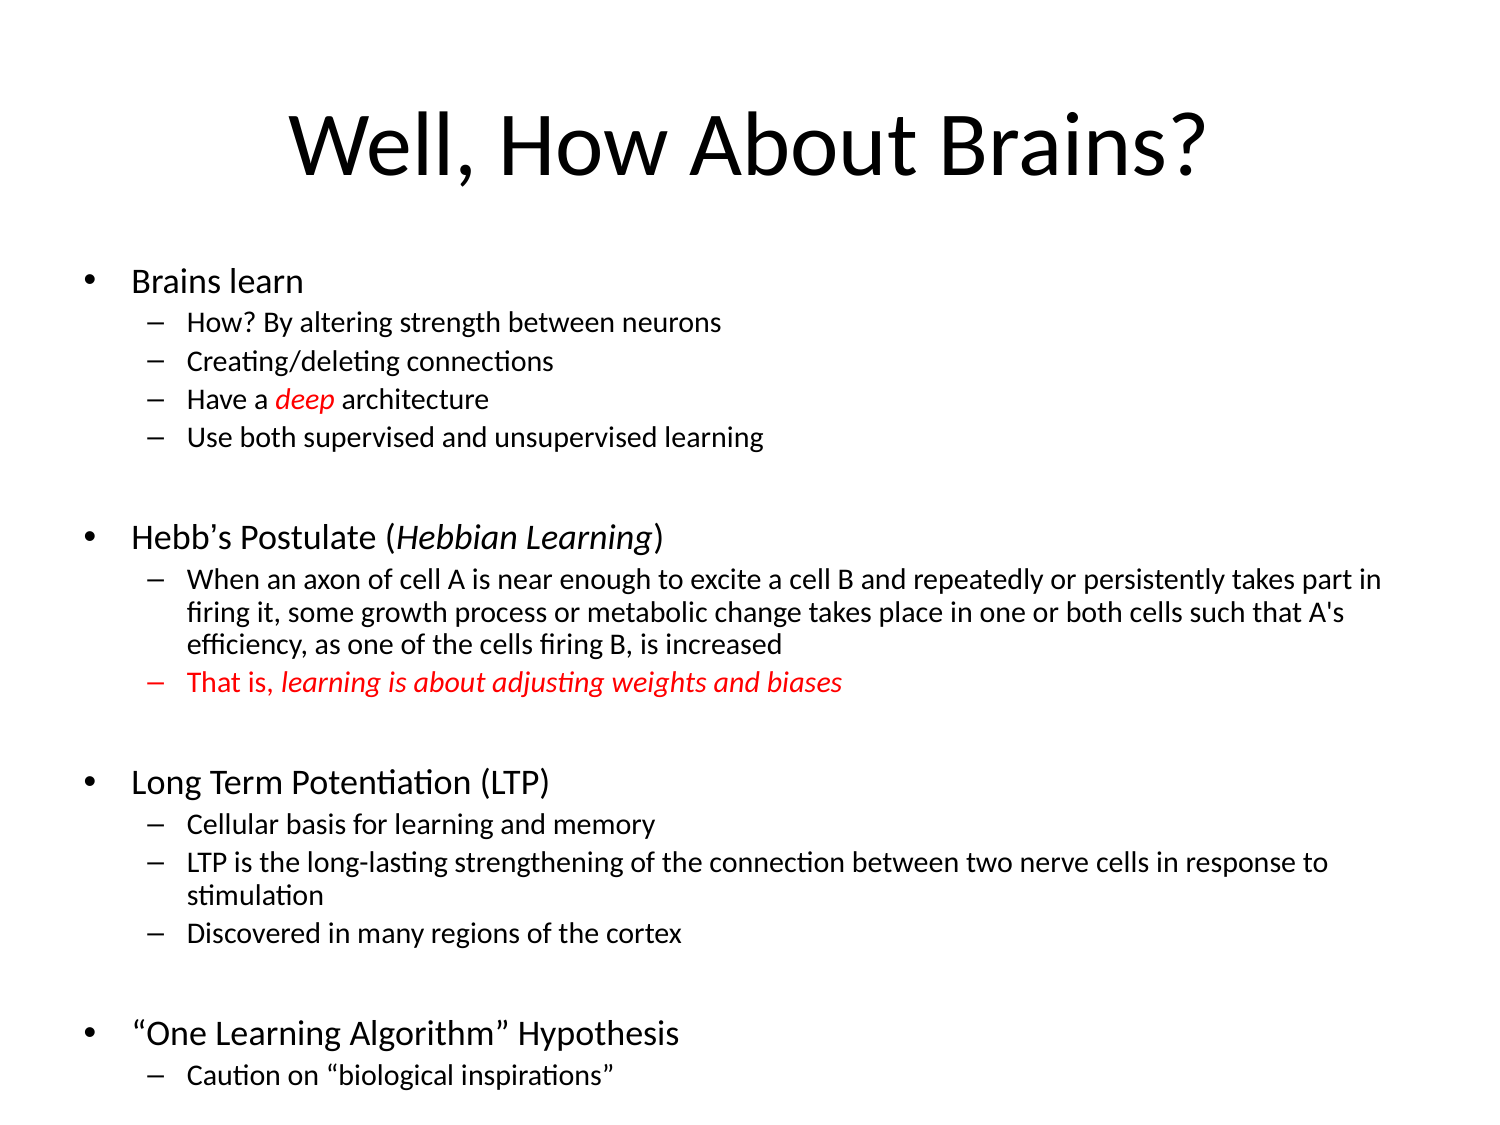

# Well, How About Brains?
Brains learn
How? By altering strength between neurons
Creating/deleting connections
Have a deep architecture
Use both supervised and unsupervised learning

Hebb’s Postulate (Hebbian Learning)
When an axon of cell A is near enough to excite a cell B and repeatedly or persistently takes part in firing it, some growth process or metabolic change takes place in one or both cells such that A's efficiency, as one of the cells firing B, is increased
That is, learning is about adjusting weights and biases

Long Term Potentiation (LTP)
Cellular basis for learning and memory
LTP is the long-lasting strengthening of the connection between two nerve cells in response to stimulation
Discovered in many regions of the cortex

“One Learning Algorithm” Hypothesis
Caution on “biological inspirations”